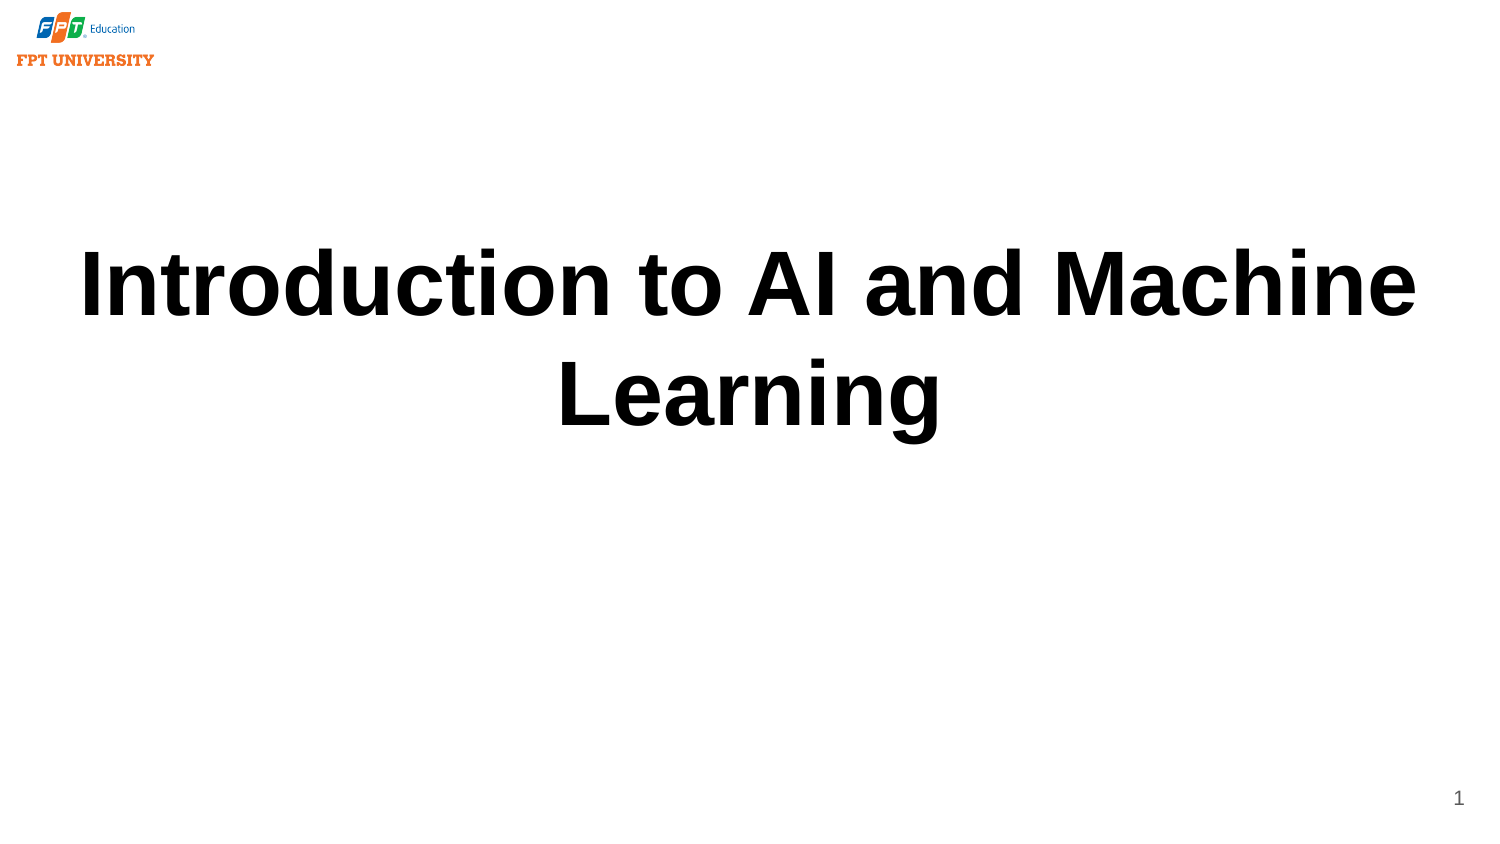

# Introduction to AI and Machine Learning

1